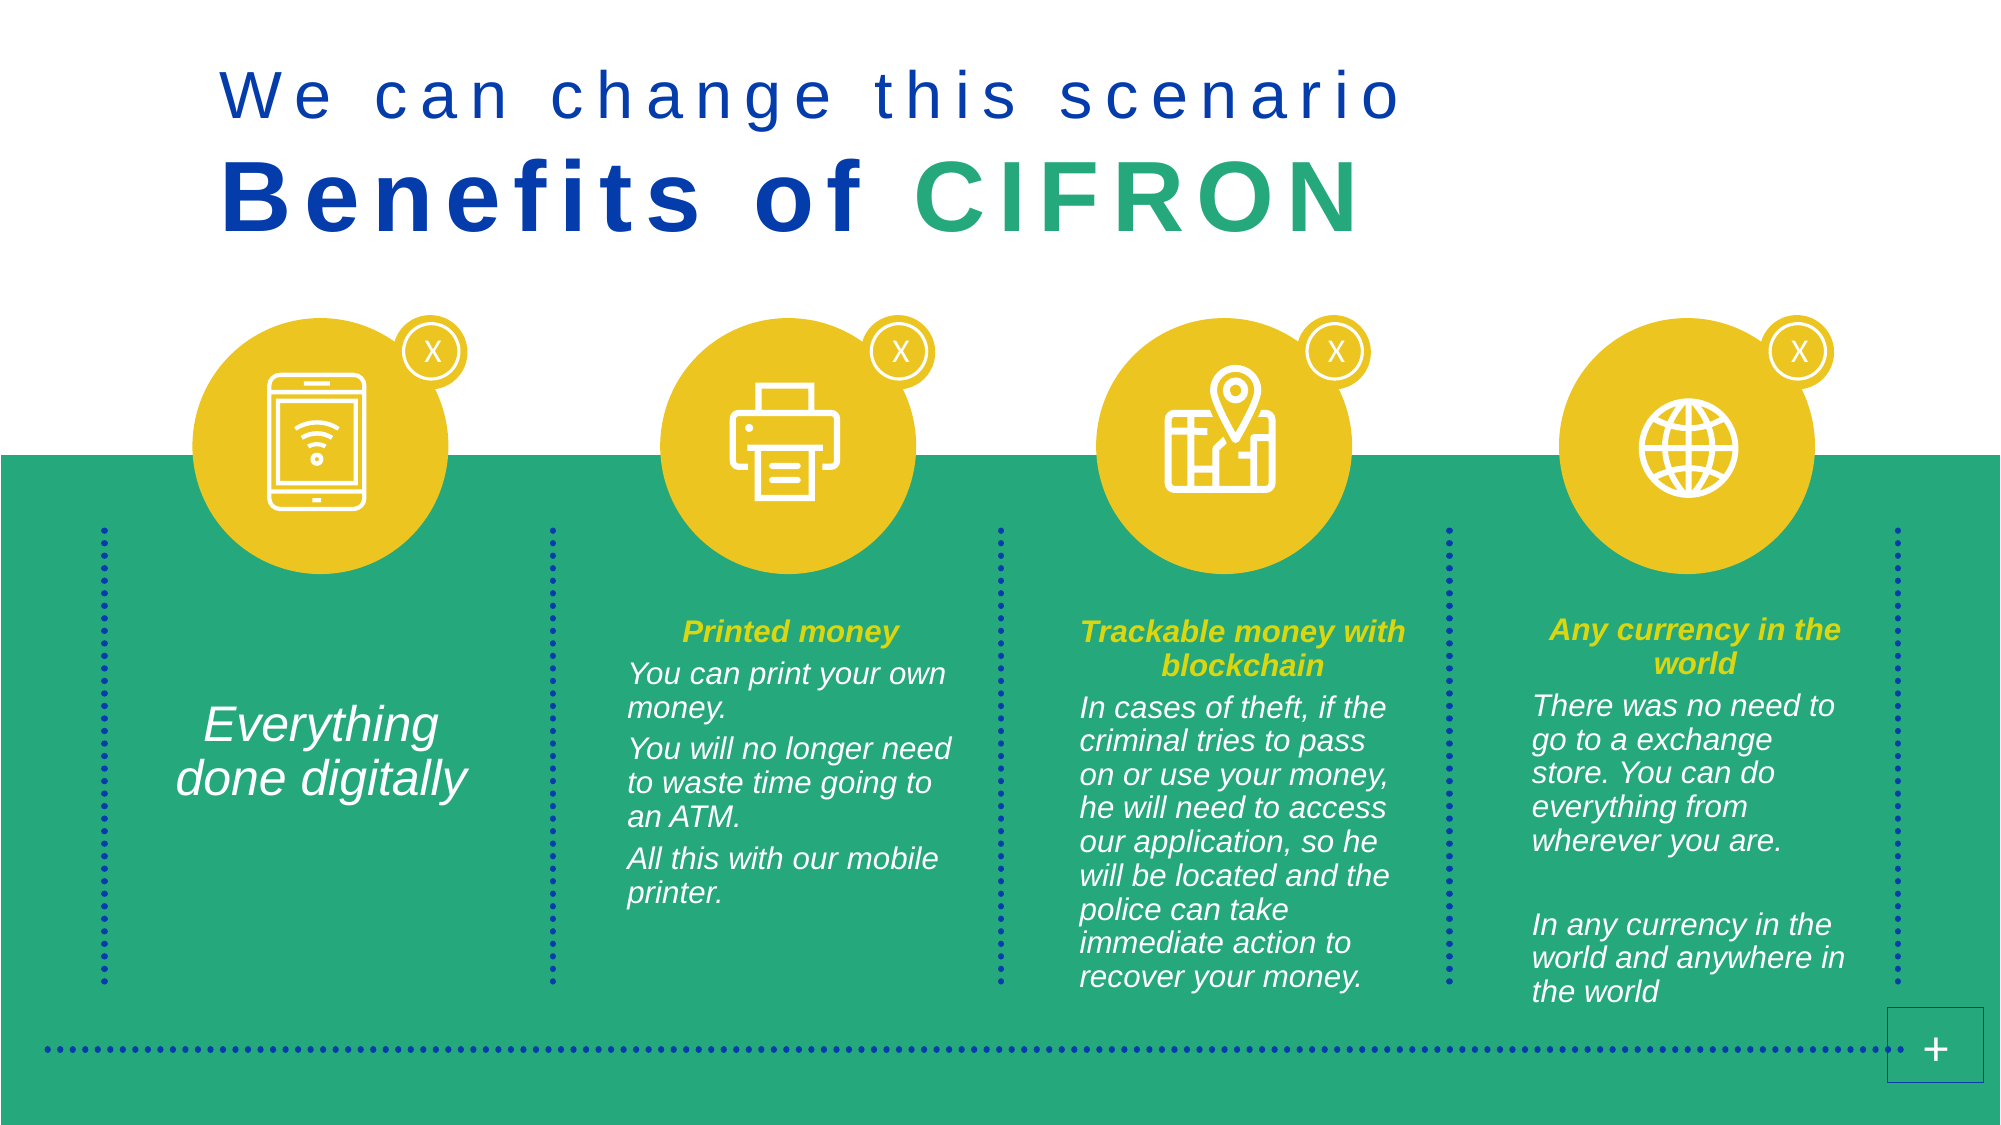

We can change this scenario
Benefits of CIFRON

 X

 X

 X

 X

Any currency in the world
There was no need to go to a exchange store. You can do everything from wherever you are.

In any currency in the world and anywhere in the world
Printed money
You can print your own money.
You will no longer need to waste time going to an ATM.
All this with our mobile printer.
Trackable money with blockchain
In cases of theft, if the criminal tries to pass on or use your money, he will need to access our application, so he will be located and the police can take immediate action to recover your money.
Everything done digitally
+